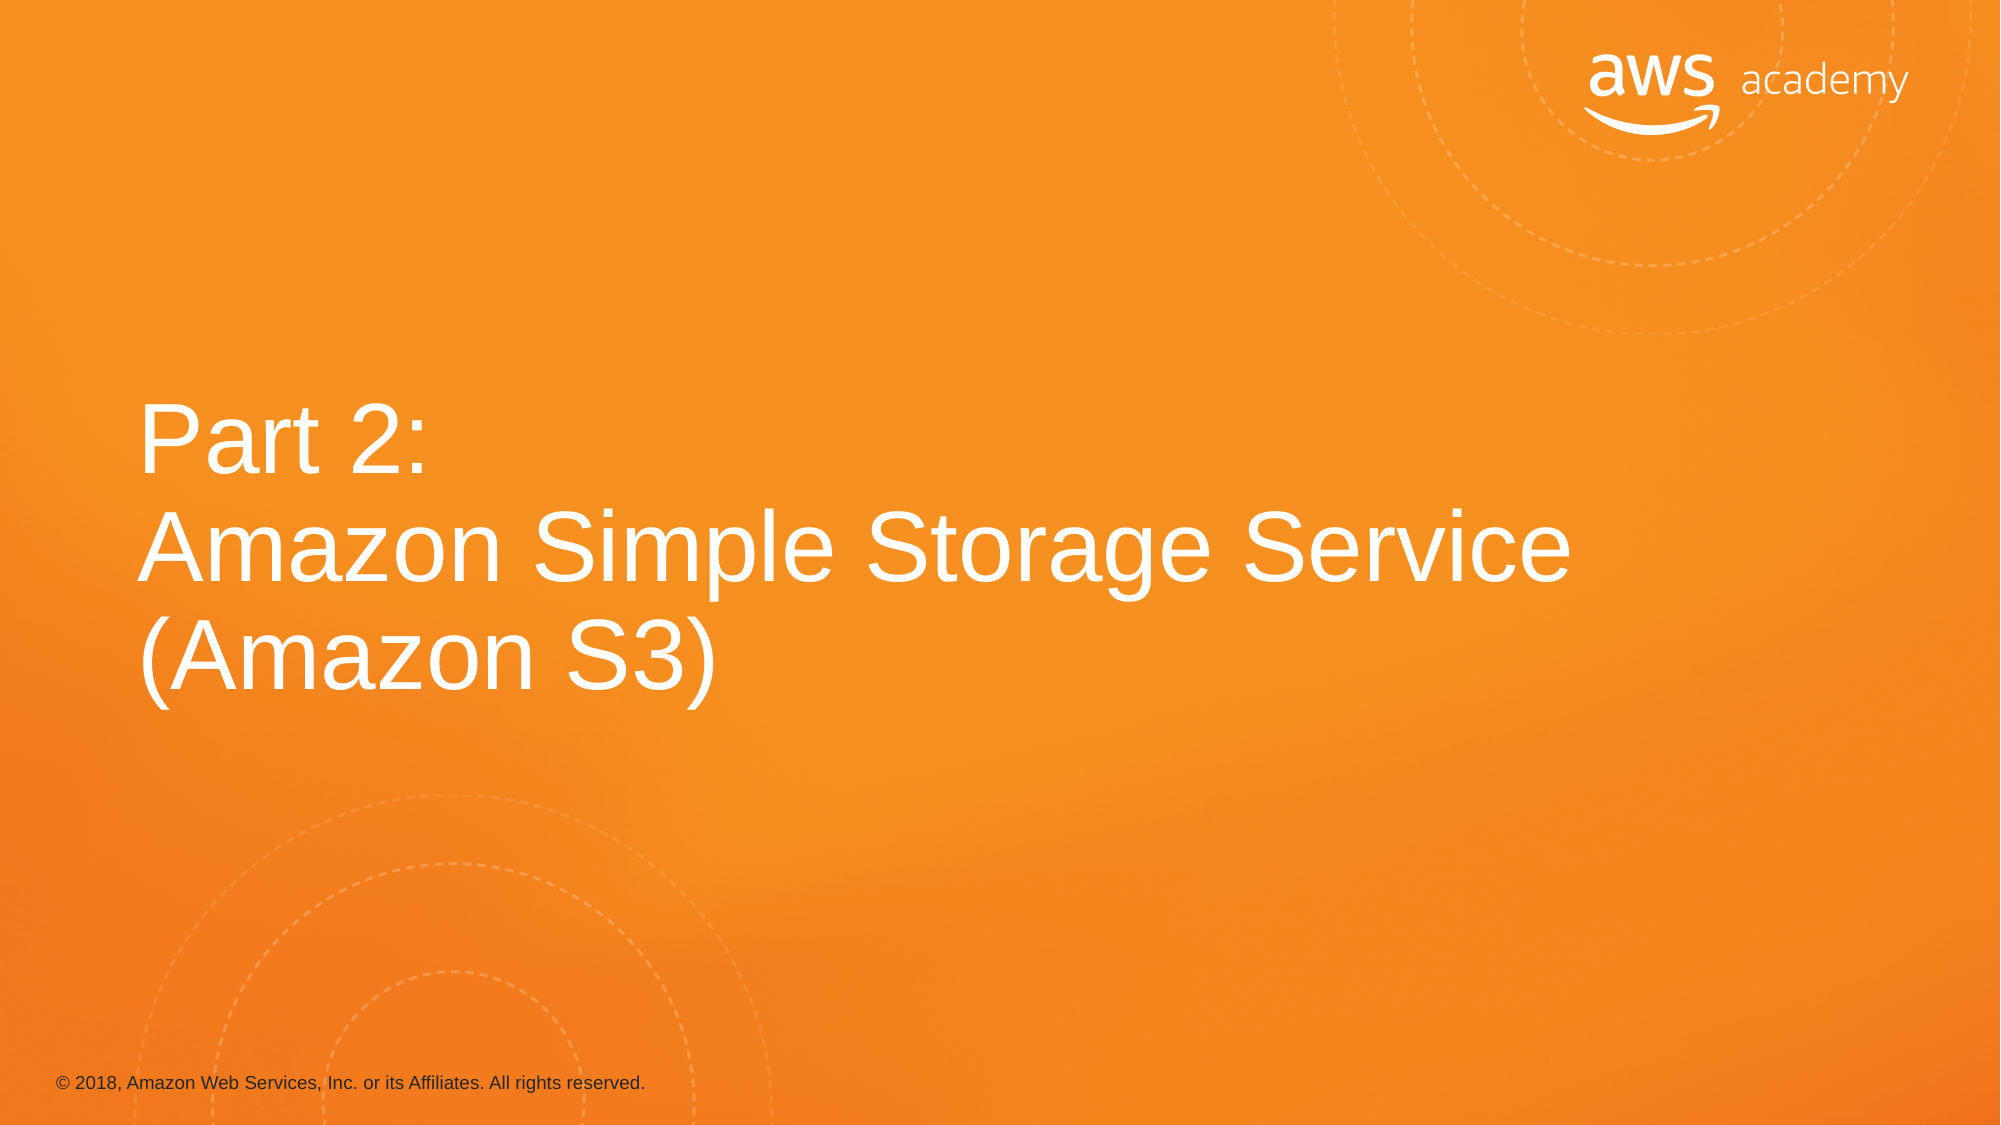

# Part 2: Amazon Simple Storage Service (Amazon S3)